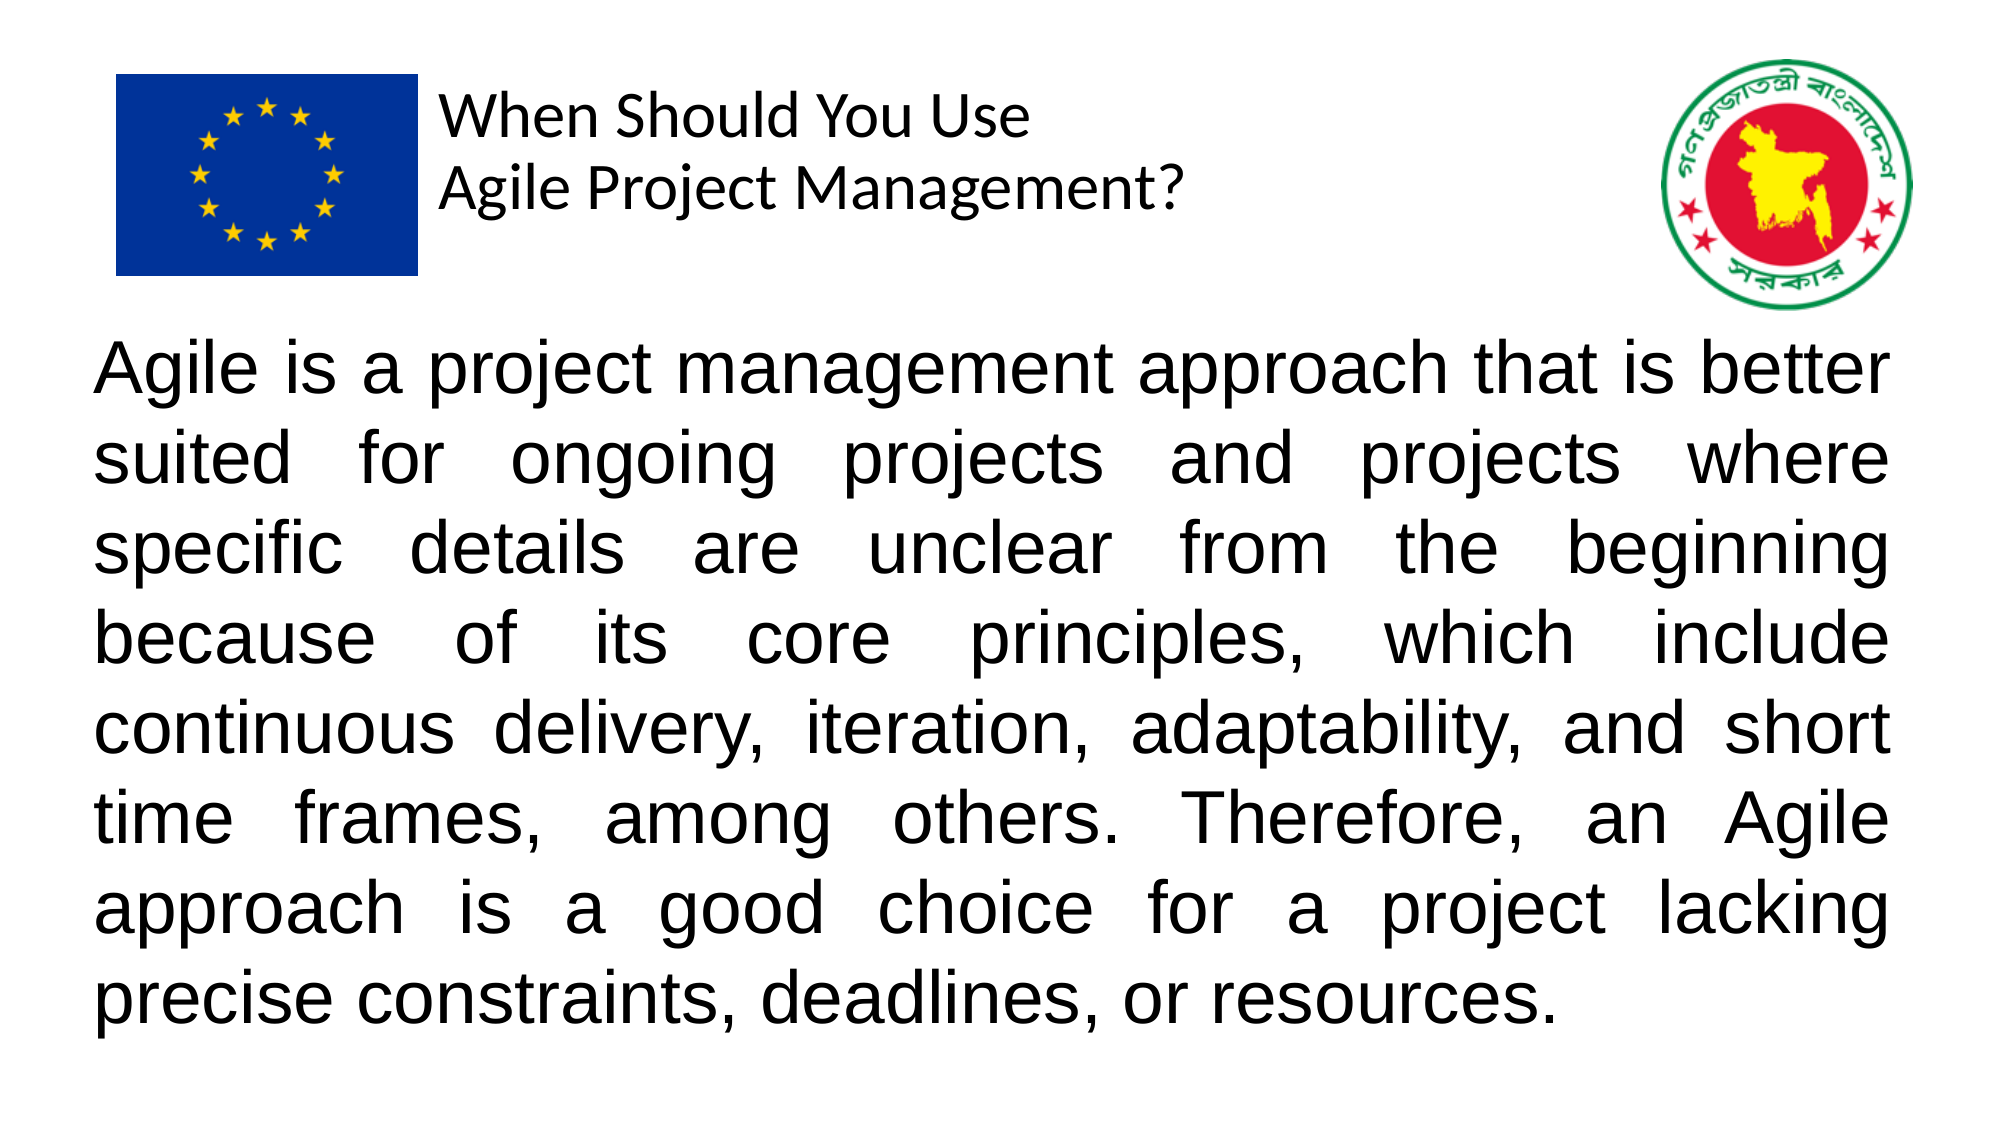

# When Should You Use Agile Project Management?
Agile is a project management approach that is better suited for ongoing projects and projects where specific details are unclear from the beginning because of its core principles, which include continuous delivery, iteration, adaptability, and short time frames, among others. Therefore, an Agile approach is a good choice for a project lacking precise constraints, deadlines, or resources.